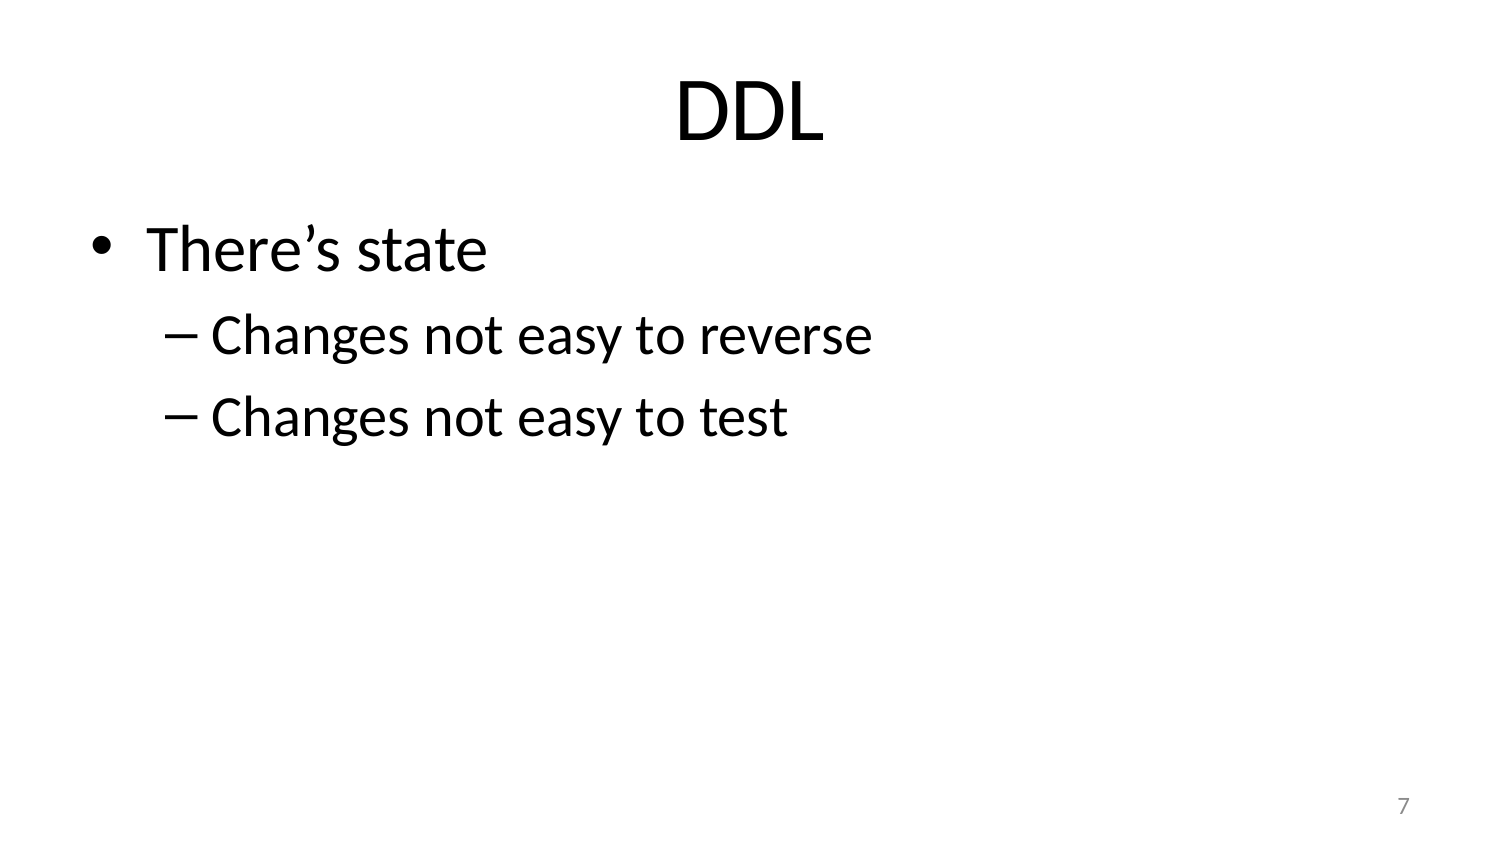

# DDL
There’s state
Changes not easy to reverse
Changes not easy to test
7